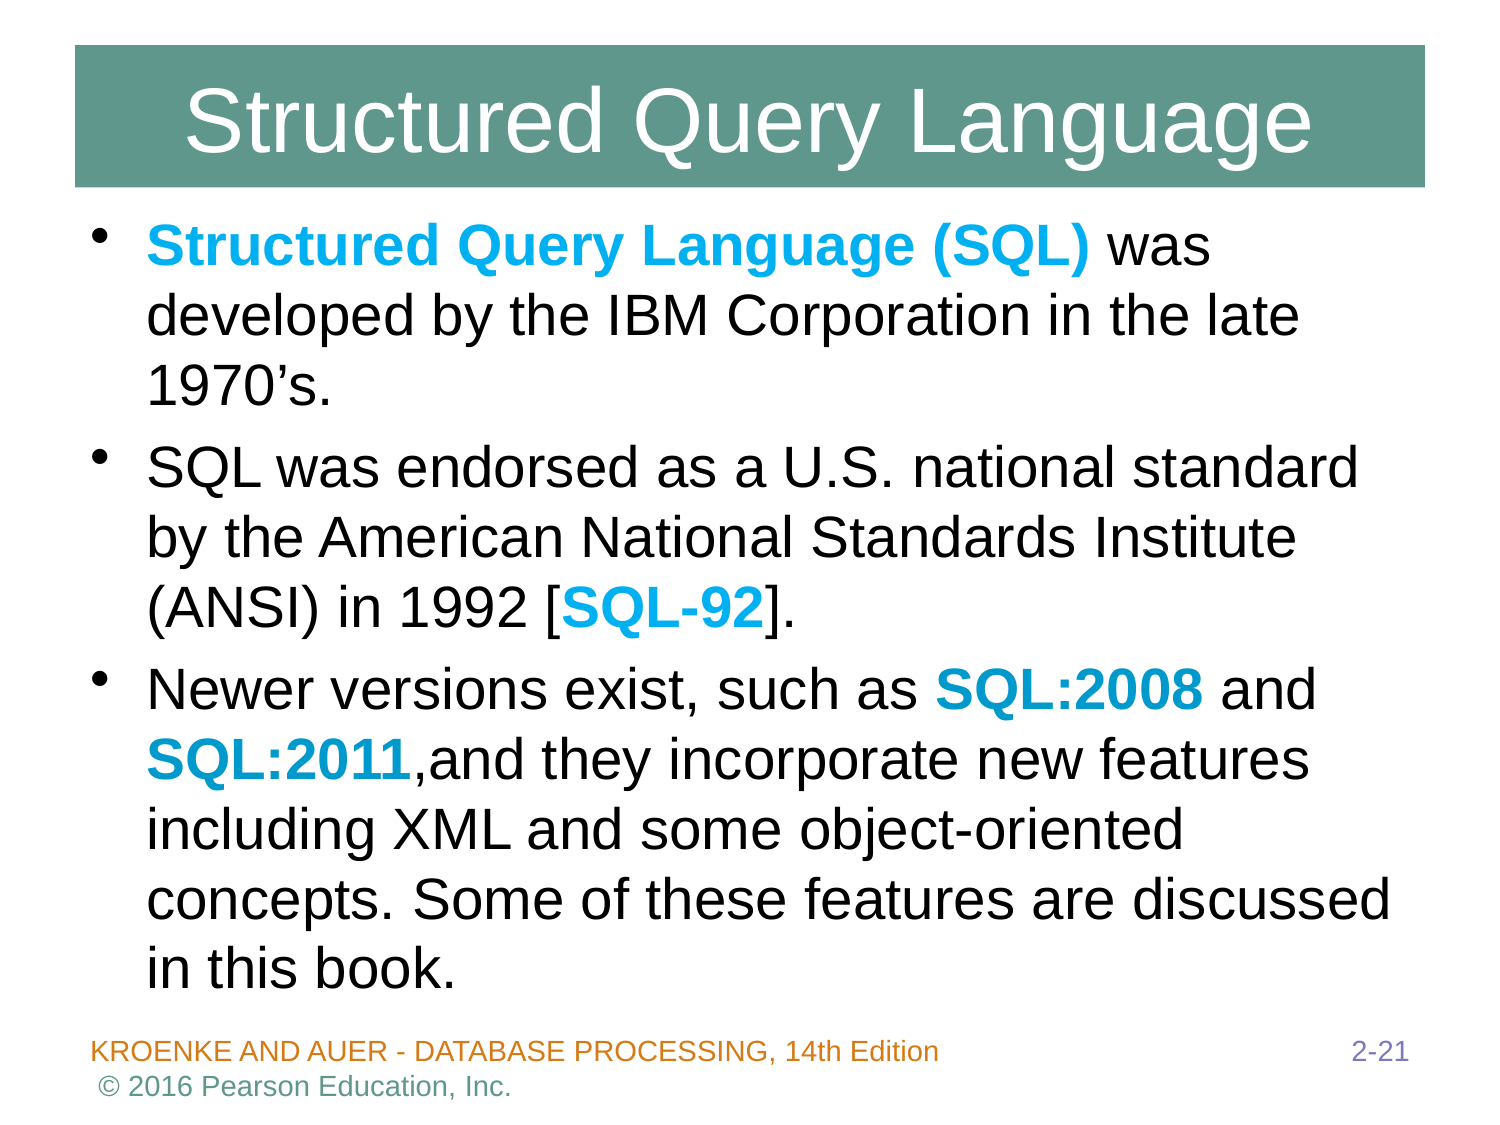

# Structured Query Language
Structured Query Language (SQL) was developed by the IBM Corporation in the late 1970’s.
SQL was endorsed as a U.S. national standard by the American National Standards Institute (ANSI) in 1992 [SQL-92].
Newer versions exist, such as SQL:2008 and SQL:2011,and they incorporate new features including XML and some object-oriented concepts. Some of these features are discussed in this book.
2-21

KROENKE AND AUER - DATABASE PROCESSING, 14th Edition  © 2016 Pearson Education, Inc.